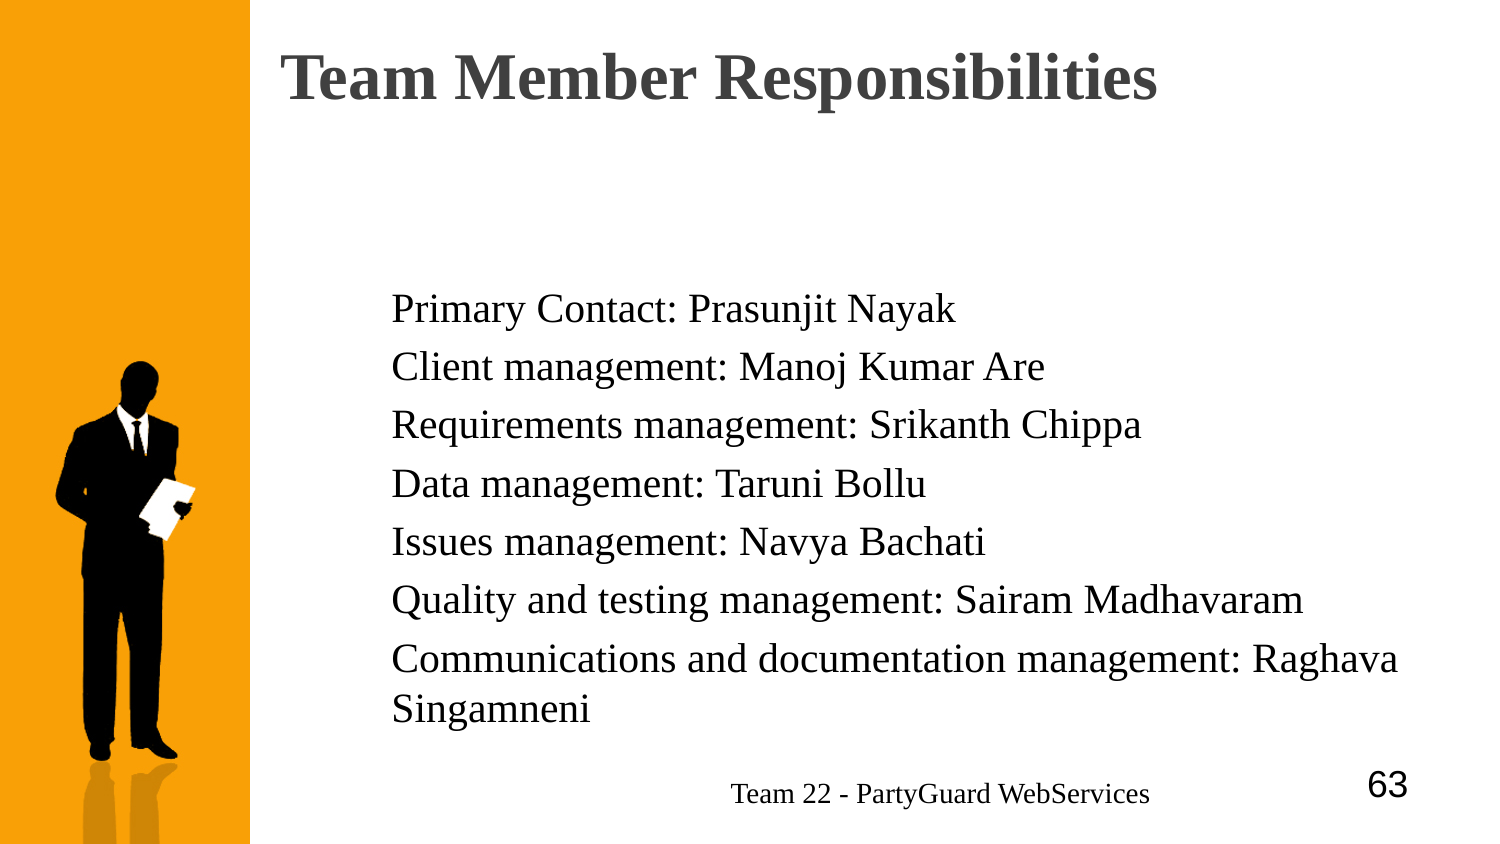

# Team Member Responsibilities

Primary Contact: Prasunjit Nayak
Client management: Manoj Kumar Are
Requirements management: Srikanth Chippa
Data management: Taruni Bollu
Issues management: Navya Bachati
Quality and testing management: Sairam Madhavaram
Communications and documentation management: Raghava Singamneni

63
Team 22 - PartyGuard WebServices